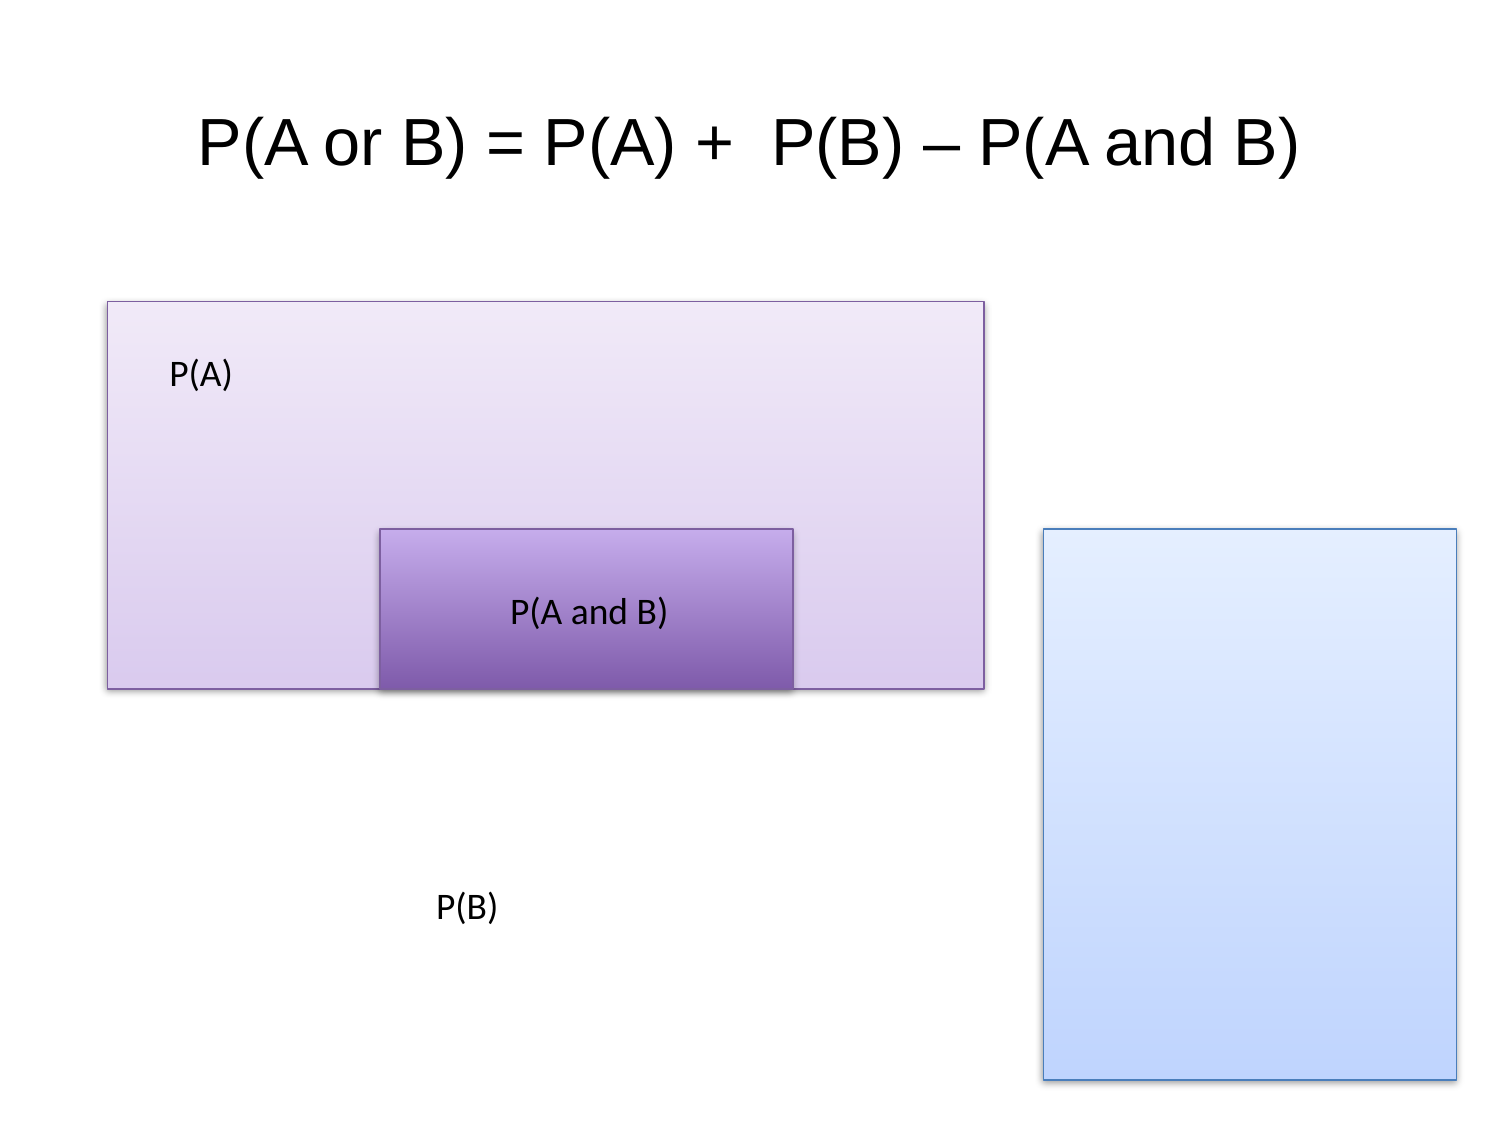

# P(A or B) = P(A) +  P(B) – P(A and B)

P(A)

P(A and B)
P(B)